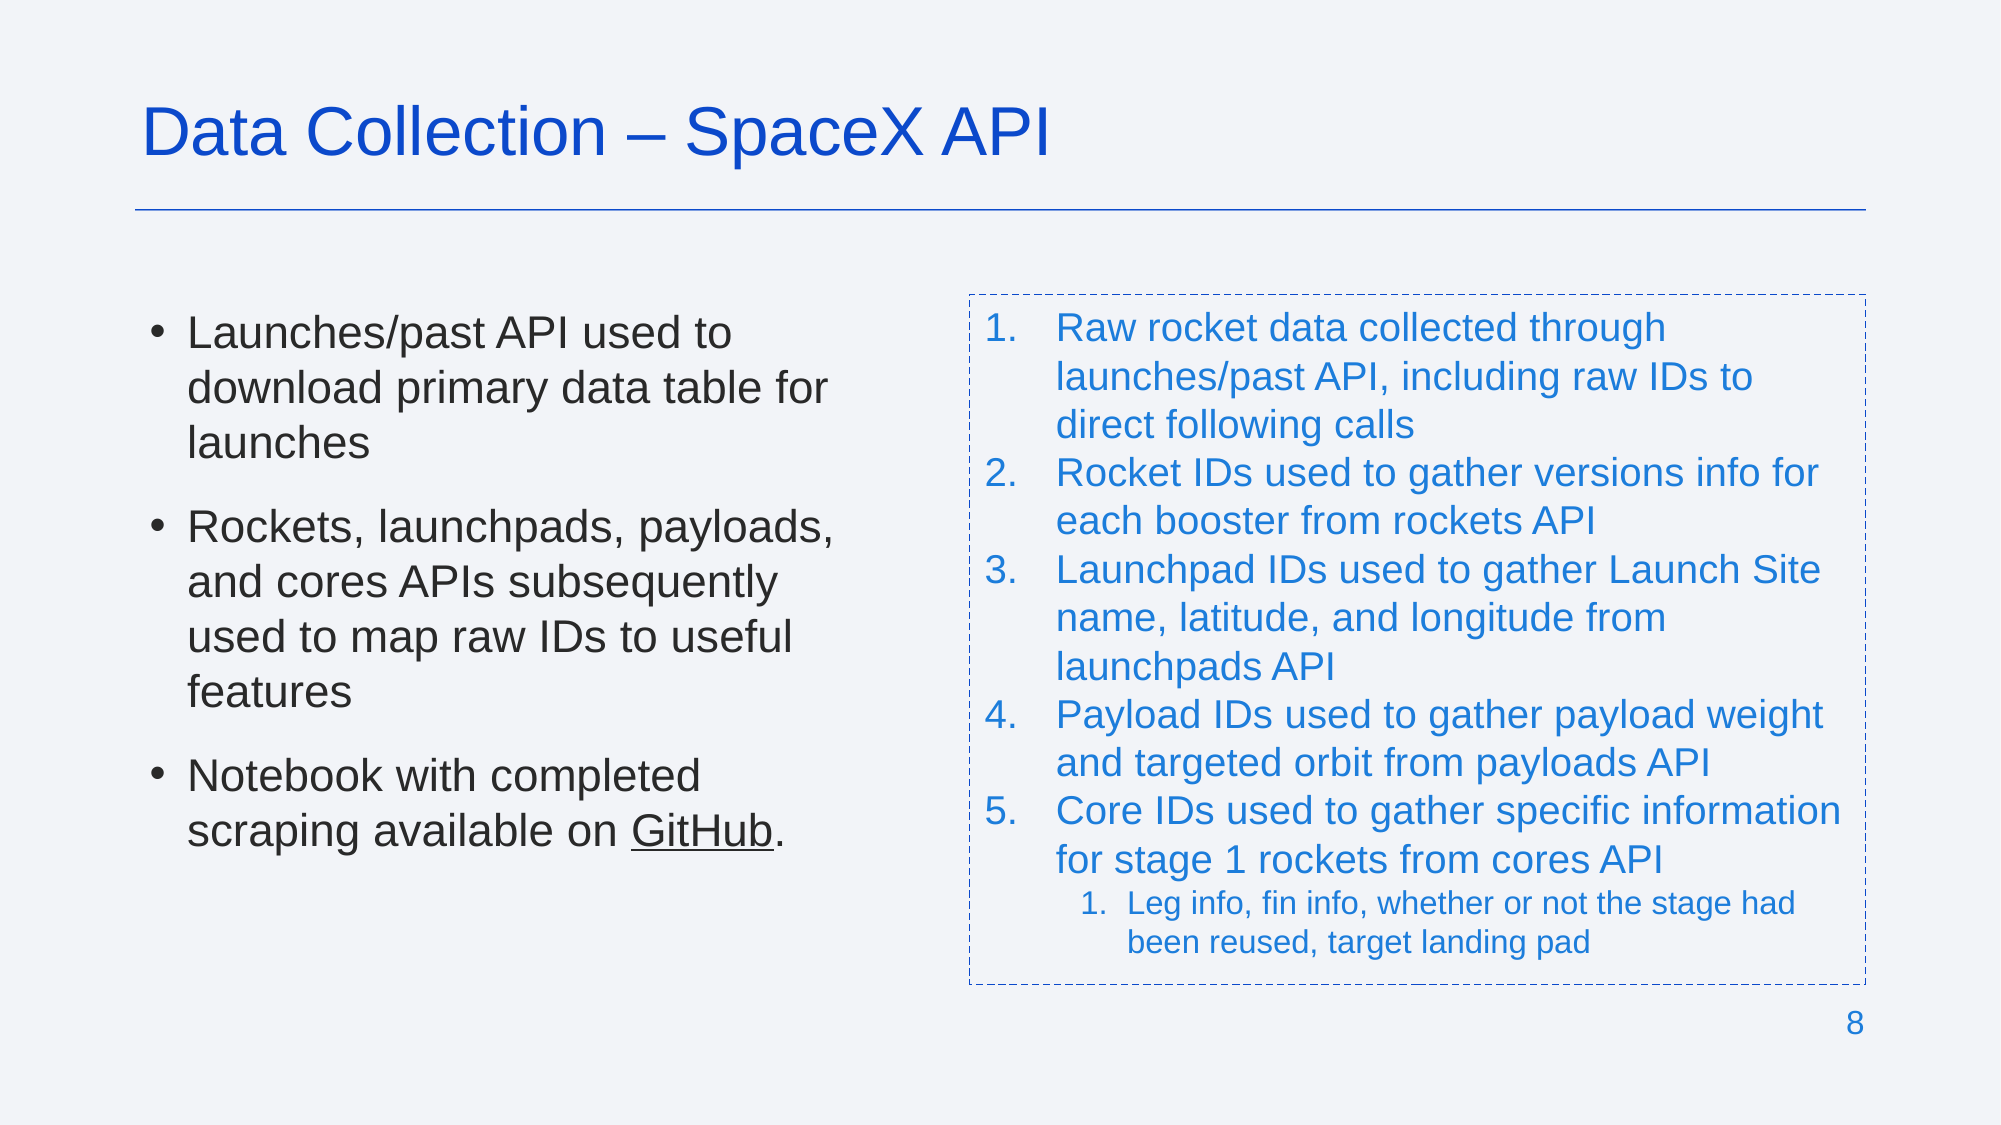

Data Collection – SpaceX API
Raw rocket data collected through launches/past API, including raw IDs to direct following calls
Rocket IDs used to gather versions info for each booster from rockets API
Launchpad IDs used to gather Launch Site name, latitude, and longitude from launchpads API
Payload IDs used to gather payload weight and targeted orbit from payloads API
Core IDs used to gather specific information for stage 1 rockets from cores API
Leg info, fin info, whether or not the stage had been reused, target landing pad

Launches/past API used to download primary data table for launches
Rockets, launchpads, payloads, and cores APIs subsequently used to map raw IDs to useful features
Notebook with completed scraping available on GitHub.

8